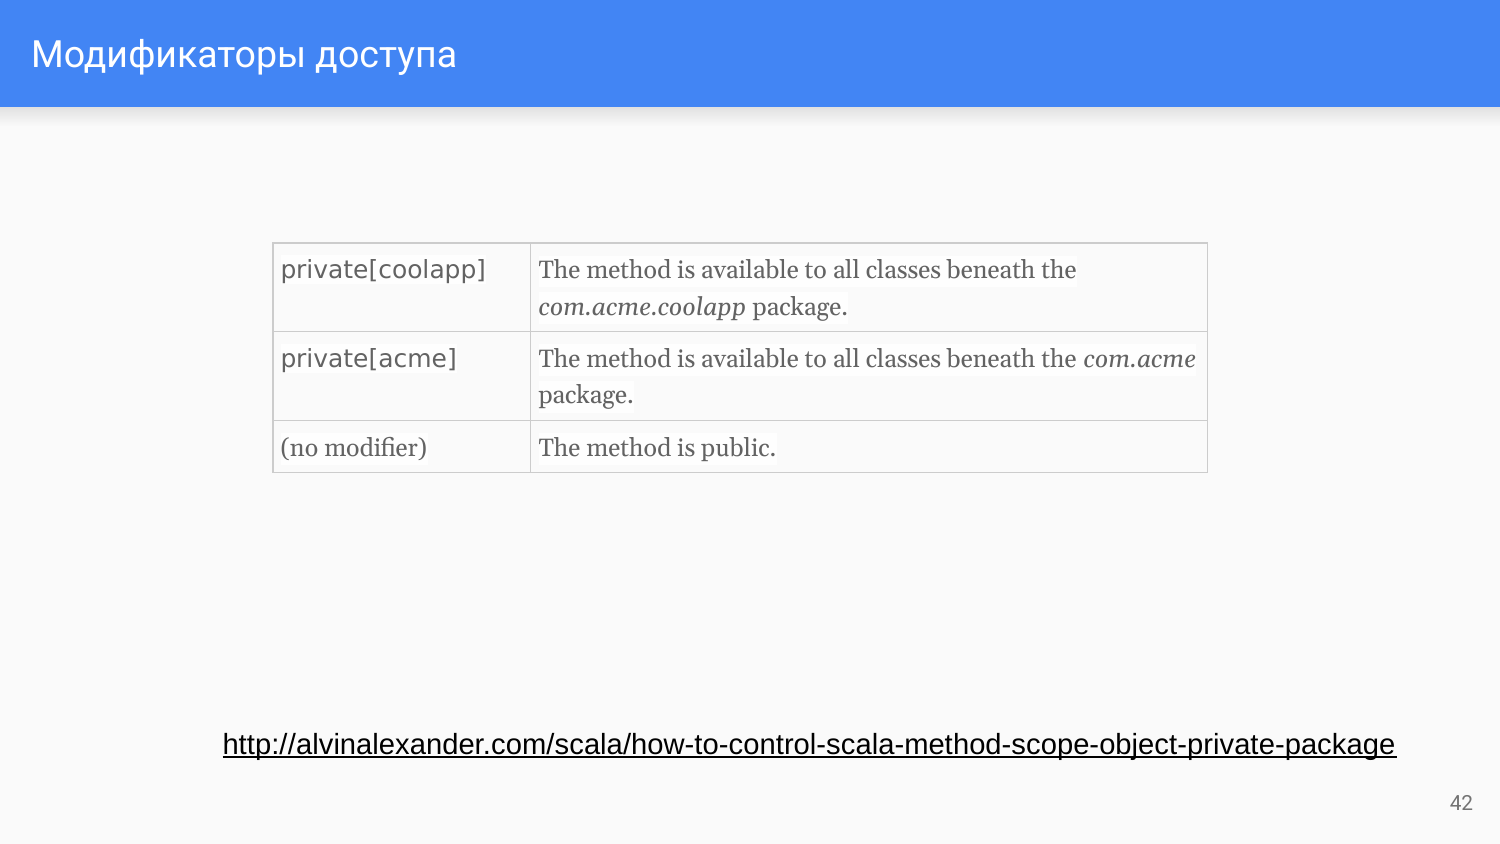

# Модификаторы доступа
| private[coolapp] | The method is available to all classes beneath the com.acme.coolapp package. |
| --- | --- |
| private[acme] | The method is available to all classes beneath the com.acme package. |
| (no modifier) | The method is public. |
http://alvinalexander.com/scala/how-to-control-scala-method-scope-object-private-package
42